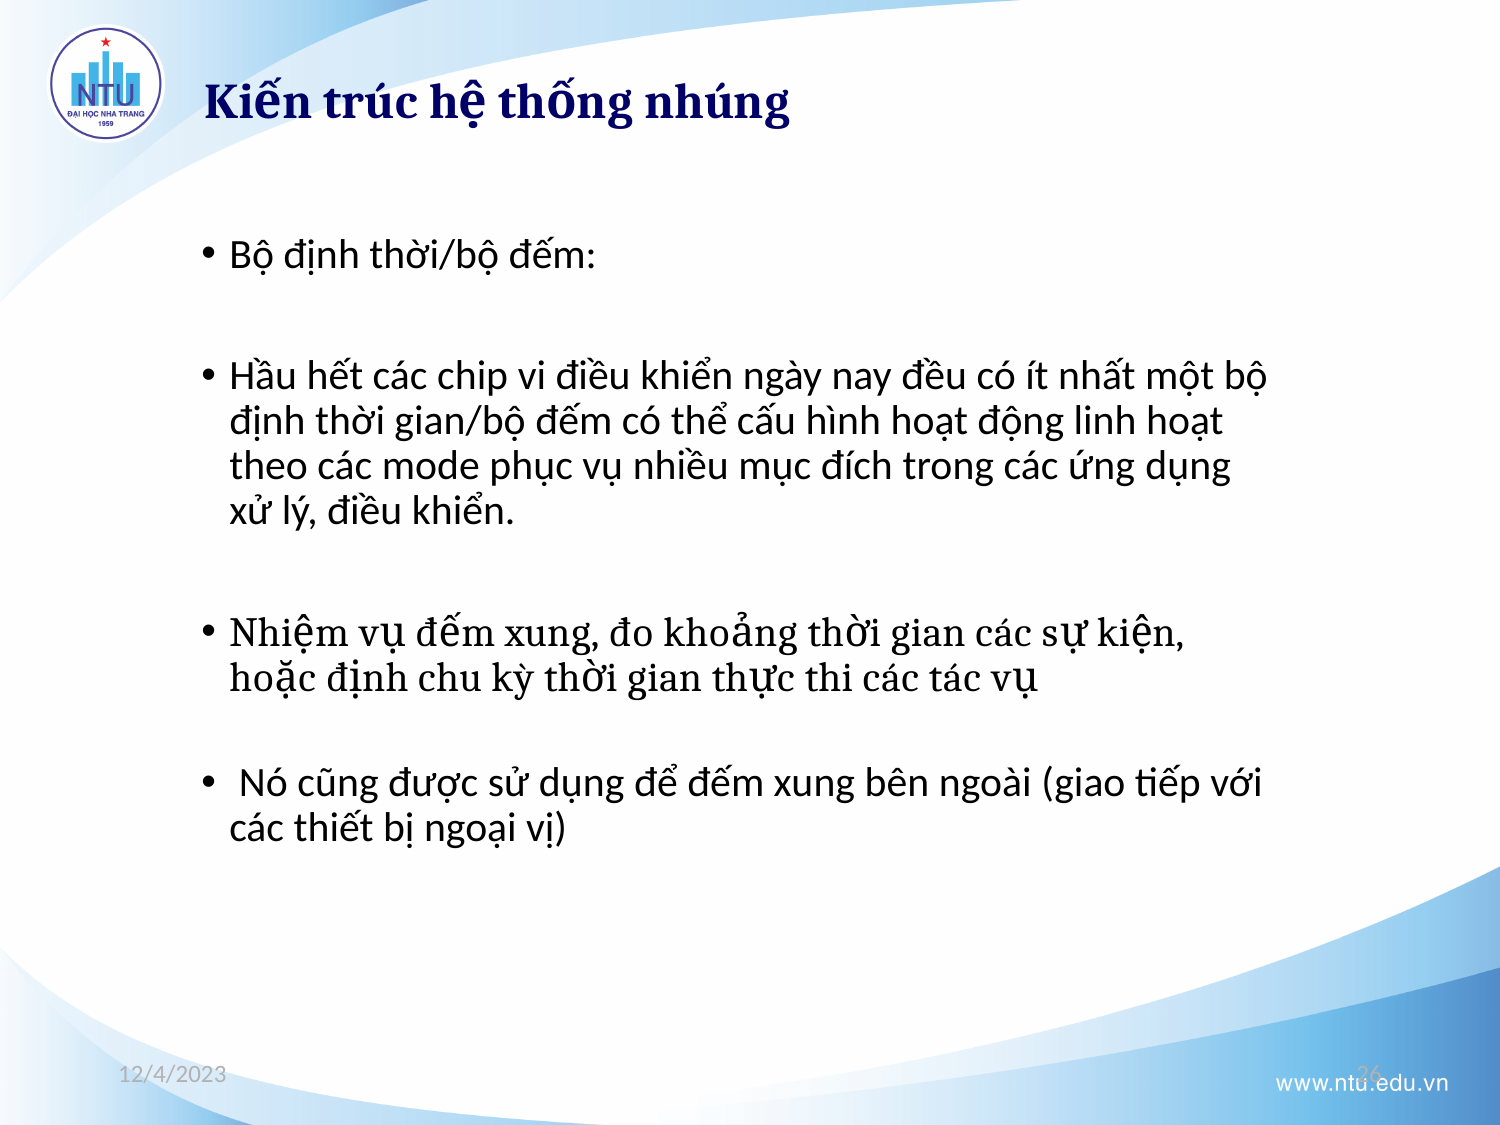

Kiến trúc hệ thống nhúng
Bộ định thời/bộ đếm:

Hầu hết các chip vi điều khiển ngày nay đều có ít nhất một bộ định thời gian/bộ đếm có thể cấu hình hoạt động linh hoạt theo các mode phục vụ nhiều mục đích trong các ứng dụng xử lý, điều khiển.

Nhiệm vụ đếm xung, đo khoảng thời gian các sự kiện, hoặc định chu kỳ thời gian thực thi các tác vụ
 Nó cũng được sử dụng để đếm xung bên ngoài (giao tiếp với các thiết bị ngoại vị)

12/4/2023
26